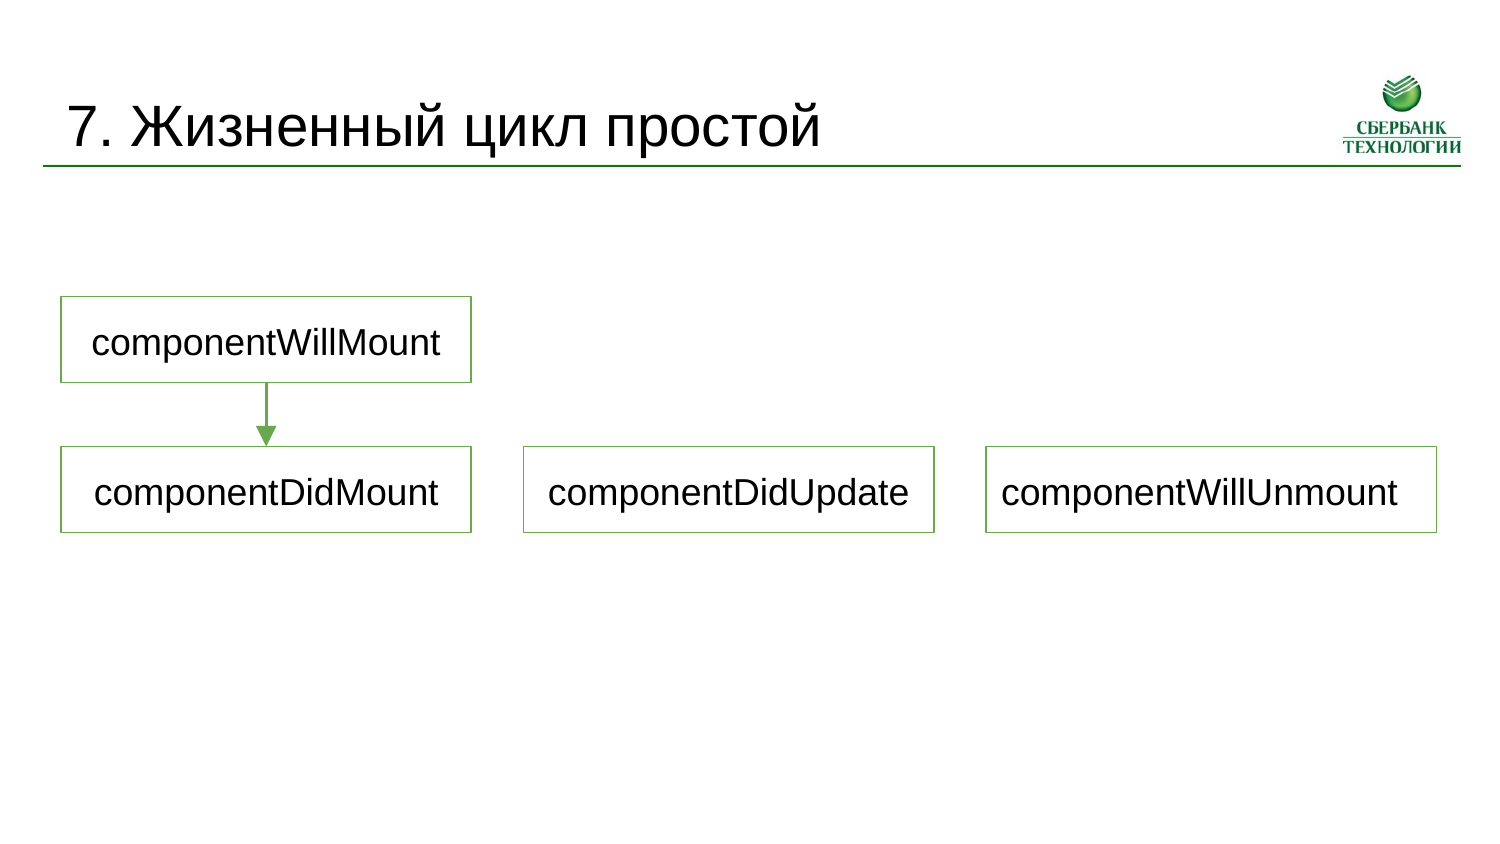

# 7. Жизненный цикл простой
componentWillMount
componentDidMount
componentDidUpdate
componentWillUnmount